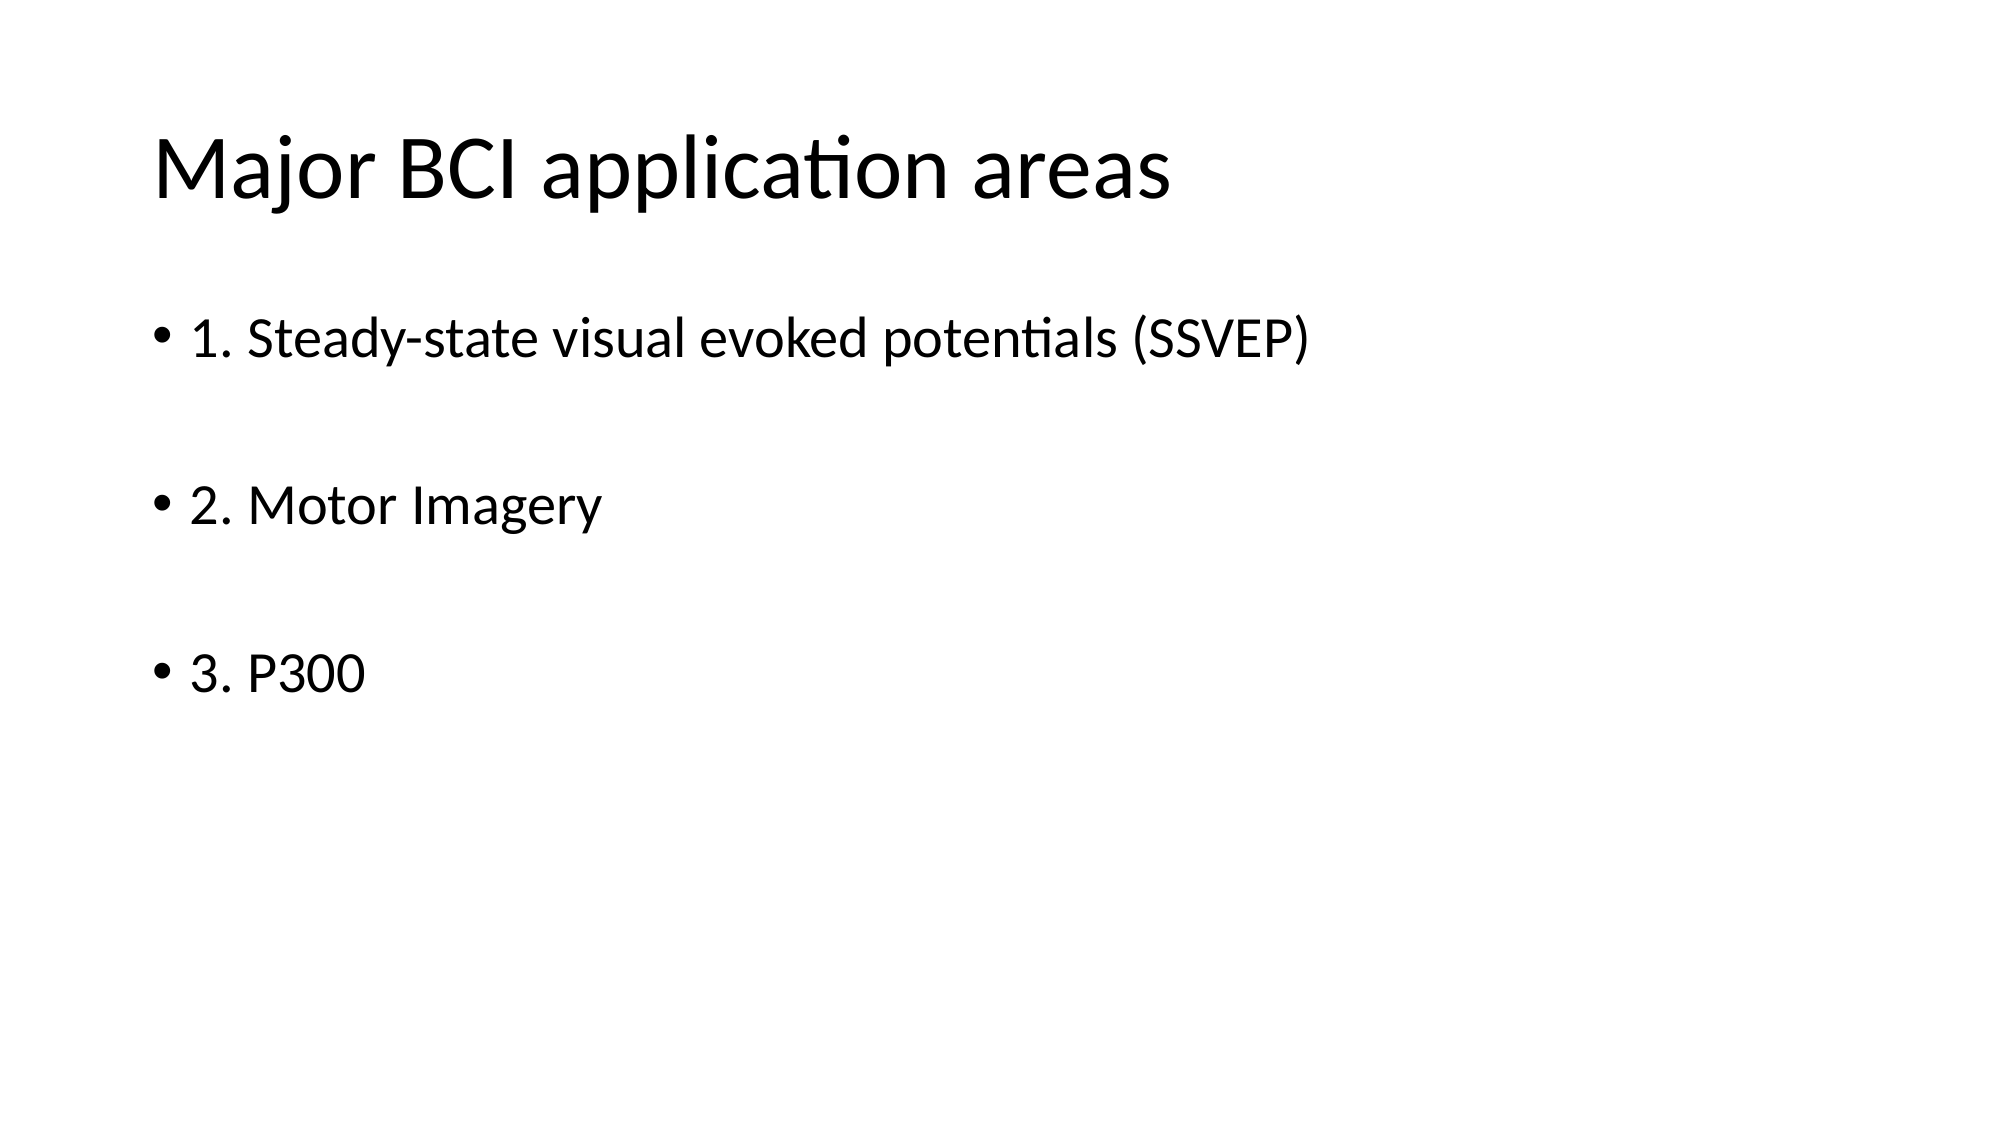

# Major BCI application areas
1. Steady-state visual evoked potentials (SSVEP)

2. Motor Imagery

3. P300